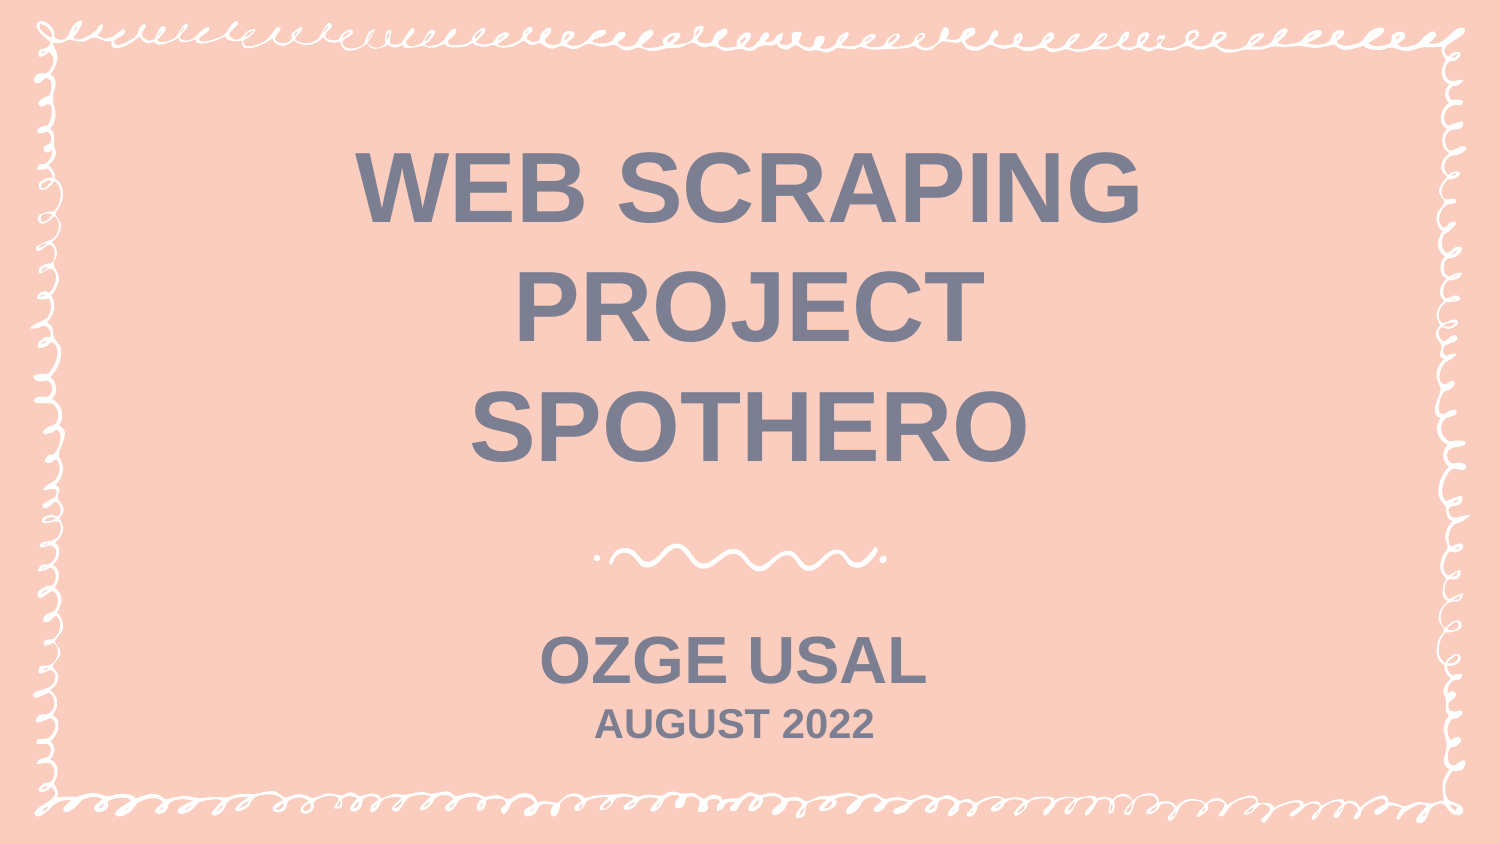

# WEB SCRAPING PROJECT SPOTHERO
OZGE USAL
AUGUST 2022